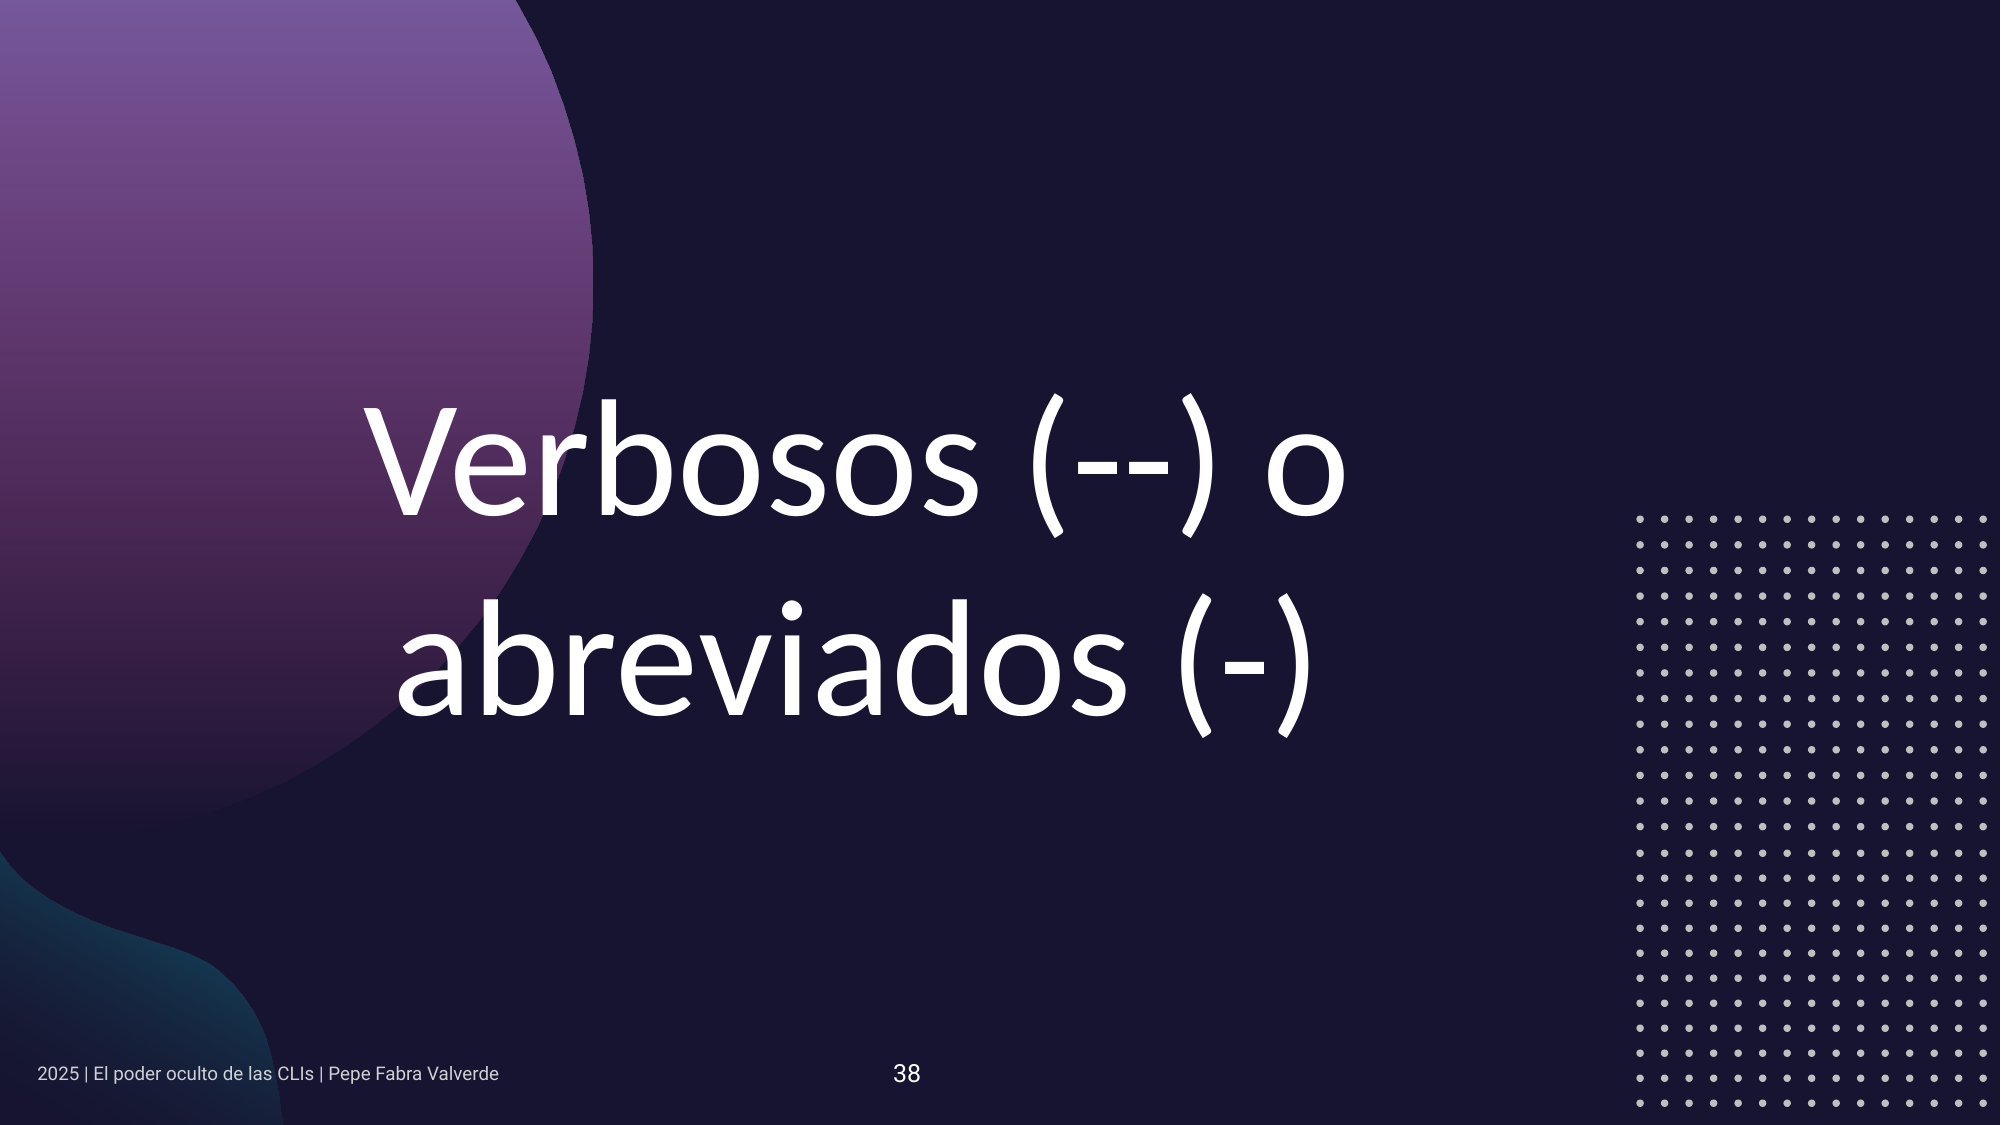

Verbosos (--) o abreviados (-)
2025 | El poder oculto de las CLIs | Pepe Fabra Valverde